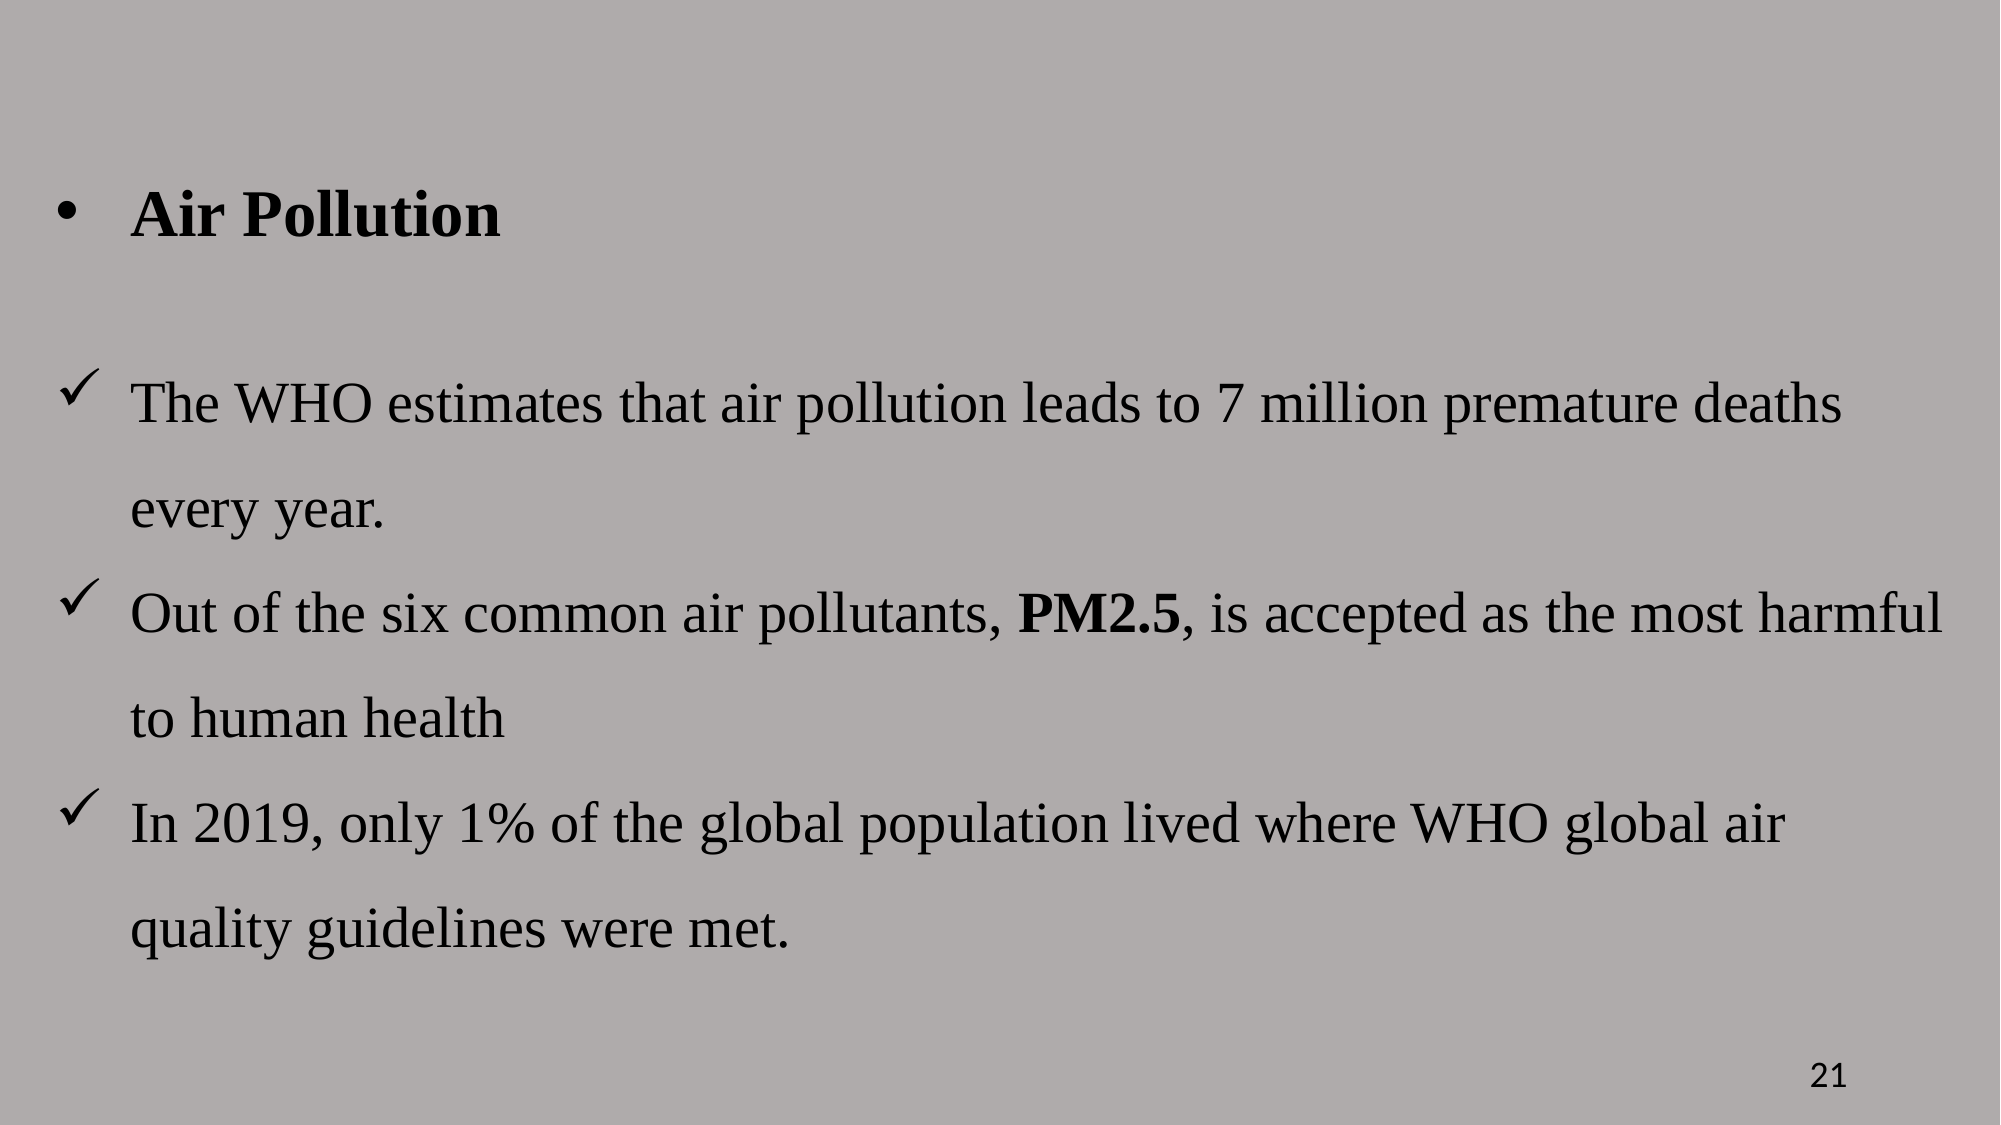

Air Pollution

The WHO estimates that air pollution leads to 7 million premature deaths every year.
Out of the six common air pollutants, PM2.5, is accepted as the most harmful to human health
In 2019, only 1% of the global population lived where WHO global air quality guidelines were met.
21